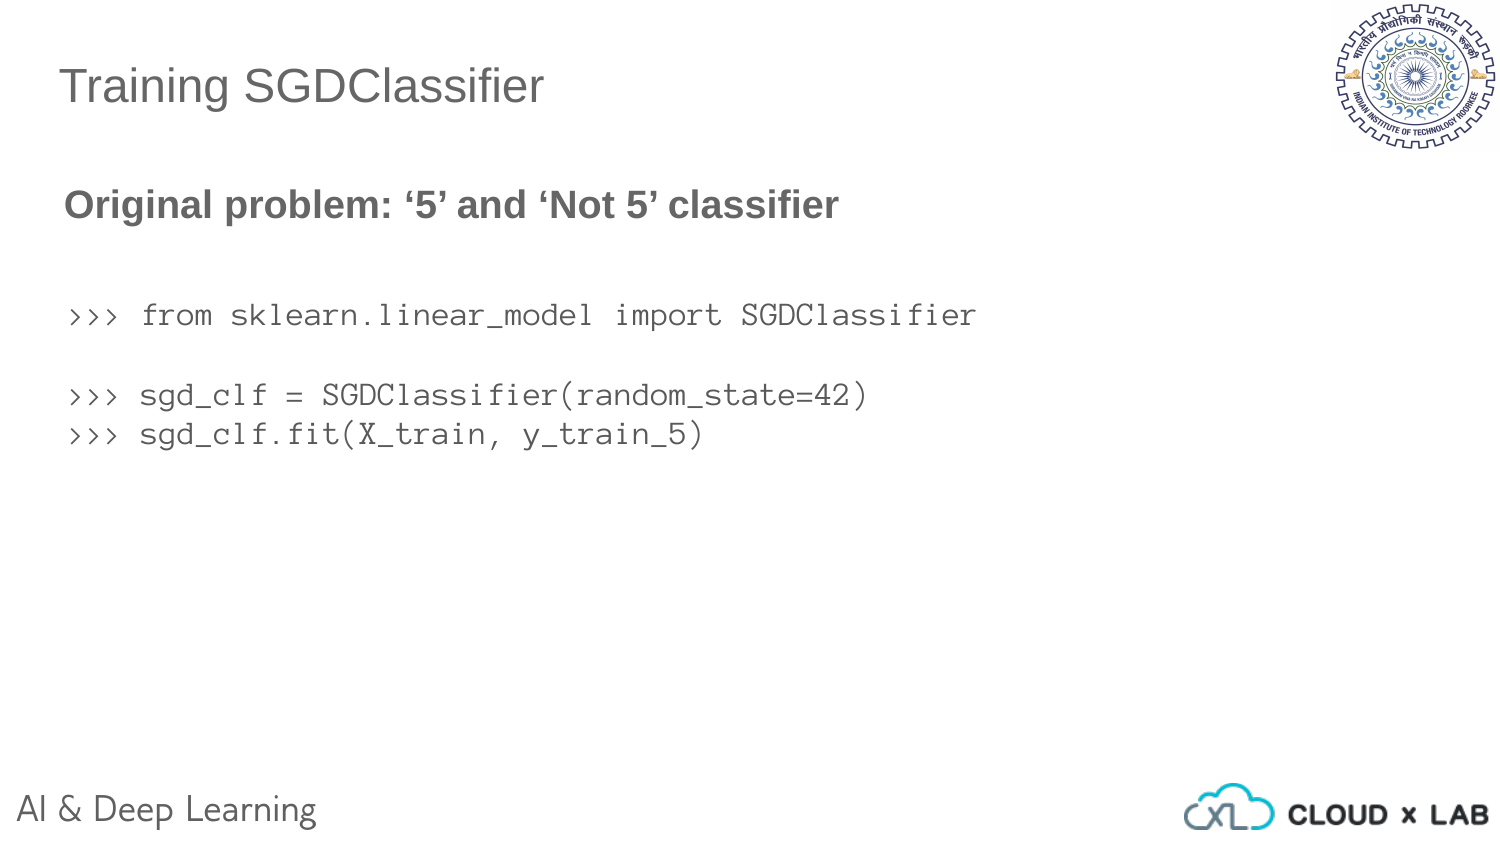

Training SGDClassifier
Original problem: ‘5’ and ‘Not 5’ classifier

>>> from sklearn.linear_model import SGDClassifier

>>> sgd_clf = SGDClassifier(random_state=42)
>>> sgd_clf.fit(X_train, y_train_5)